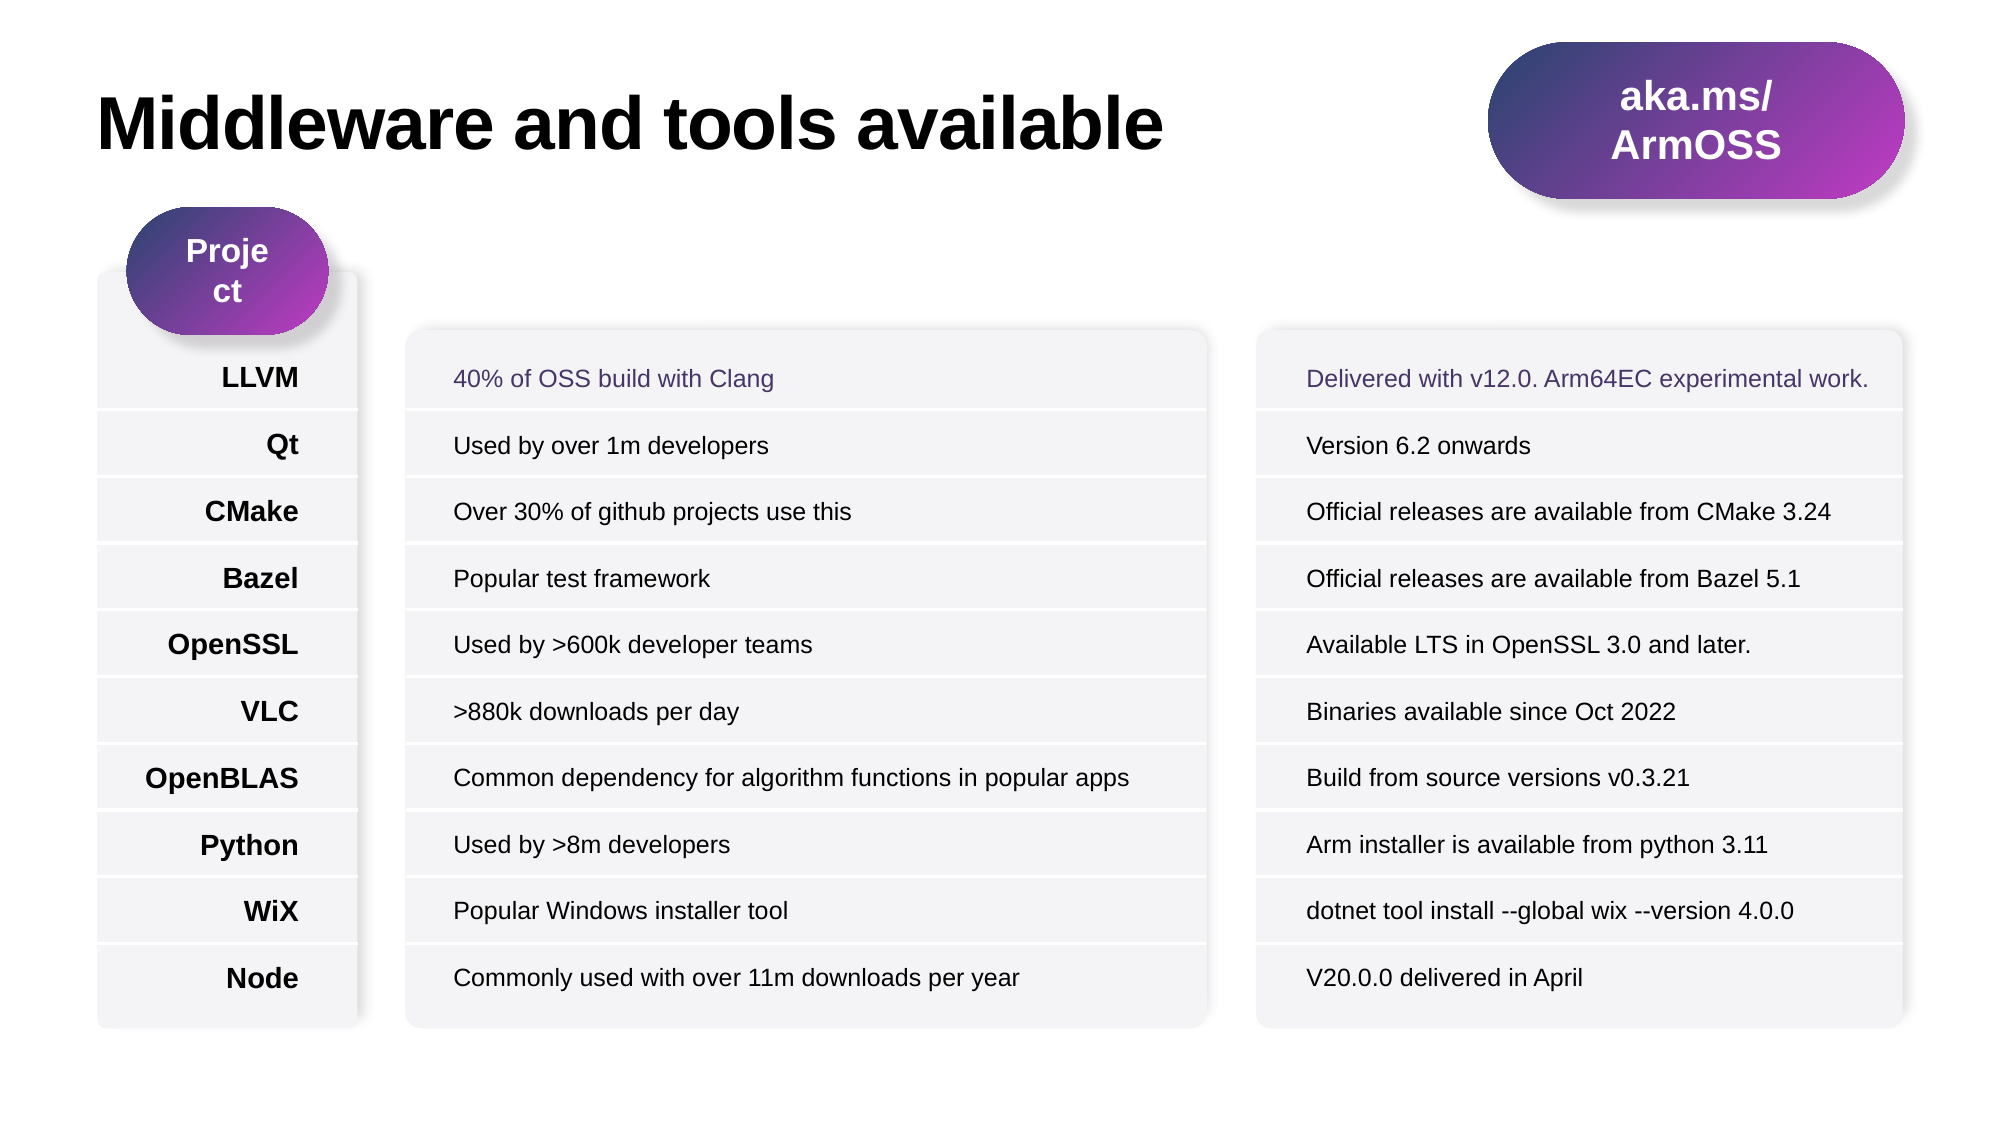

# Middleware and tools available
aka.ms/ArmOSS
Project

| 40% of OSS build with Clang | Delivered with v12.0. Arm64EC experimental work. |
| --- | --- |
| Used by over 1m developers | Version 6.2 onwards |
| Over 30% of github projects use this | Official releases are available from CMake 3.24 |
| Popular test framework | Official releases are available from Bazel 5.1 |
| Used by >600k developer teams | Available LTS in OpenSSL 3.0 and later. |
| >880k downloads per day | Binaries available since Oct 2022 |
| Common dependency for algorithm functions in popular apps | Build from source versions v0.3.21 |
| Used by >8m developers | Arm installer is available from python 3.11 |
| Popular Windows installer tool | dotnet tool install --global wix --version 4.0.0 |
| Commonly used with over 11m downloads per year | V20.0.0 delivered in April |
LLVM
Qt
CMake
Bazel
OpenSSL
VLC
OpenBLAS
Python
WiX
Node